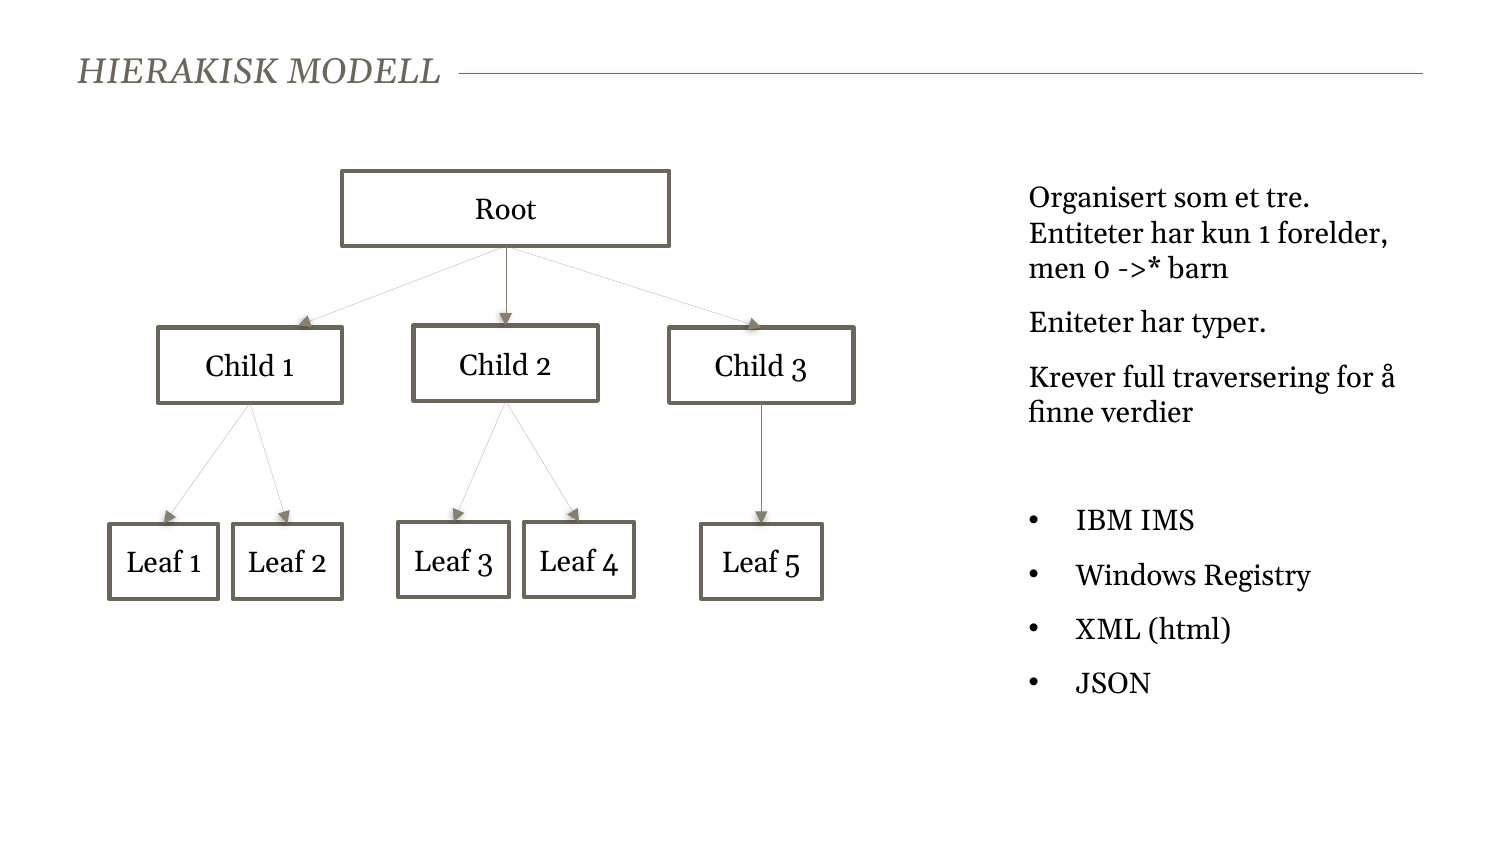

# Hierakisk modell
Root
Organisert som et tre. Entiteter har kun 1 forelder, men 0 ->* barn
Eniteter har typer.
Krever full traversering for å finne verdier

IBM IMS
Windows Registry
XML (html)
JSON
Child 2
Child 1
Child 3
Leaf 4
Leaf 3
Leaf 1
Leaf 2
Leaf 5